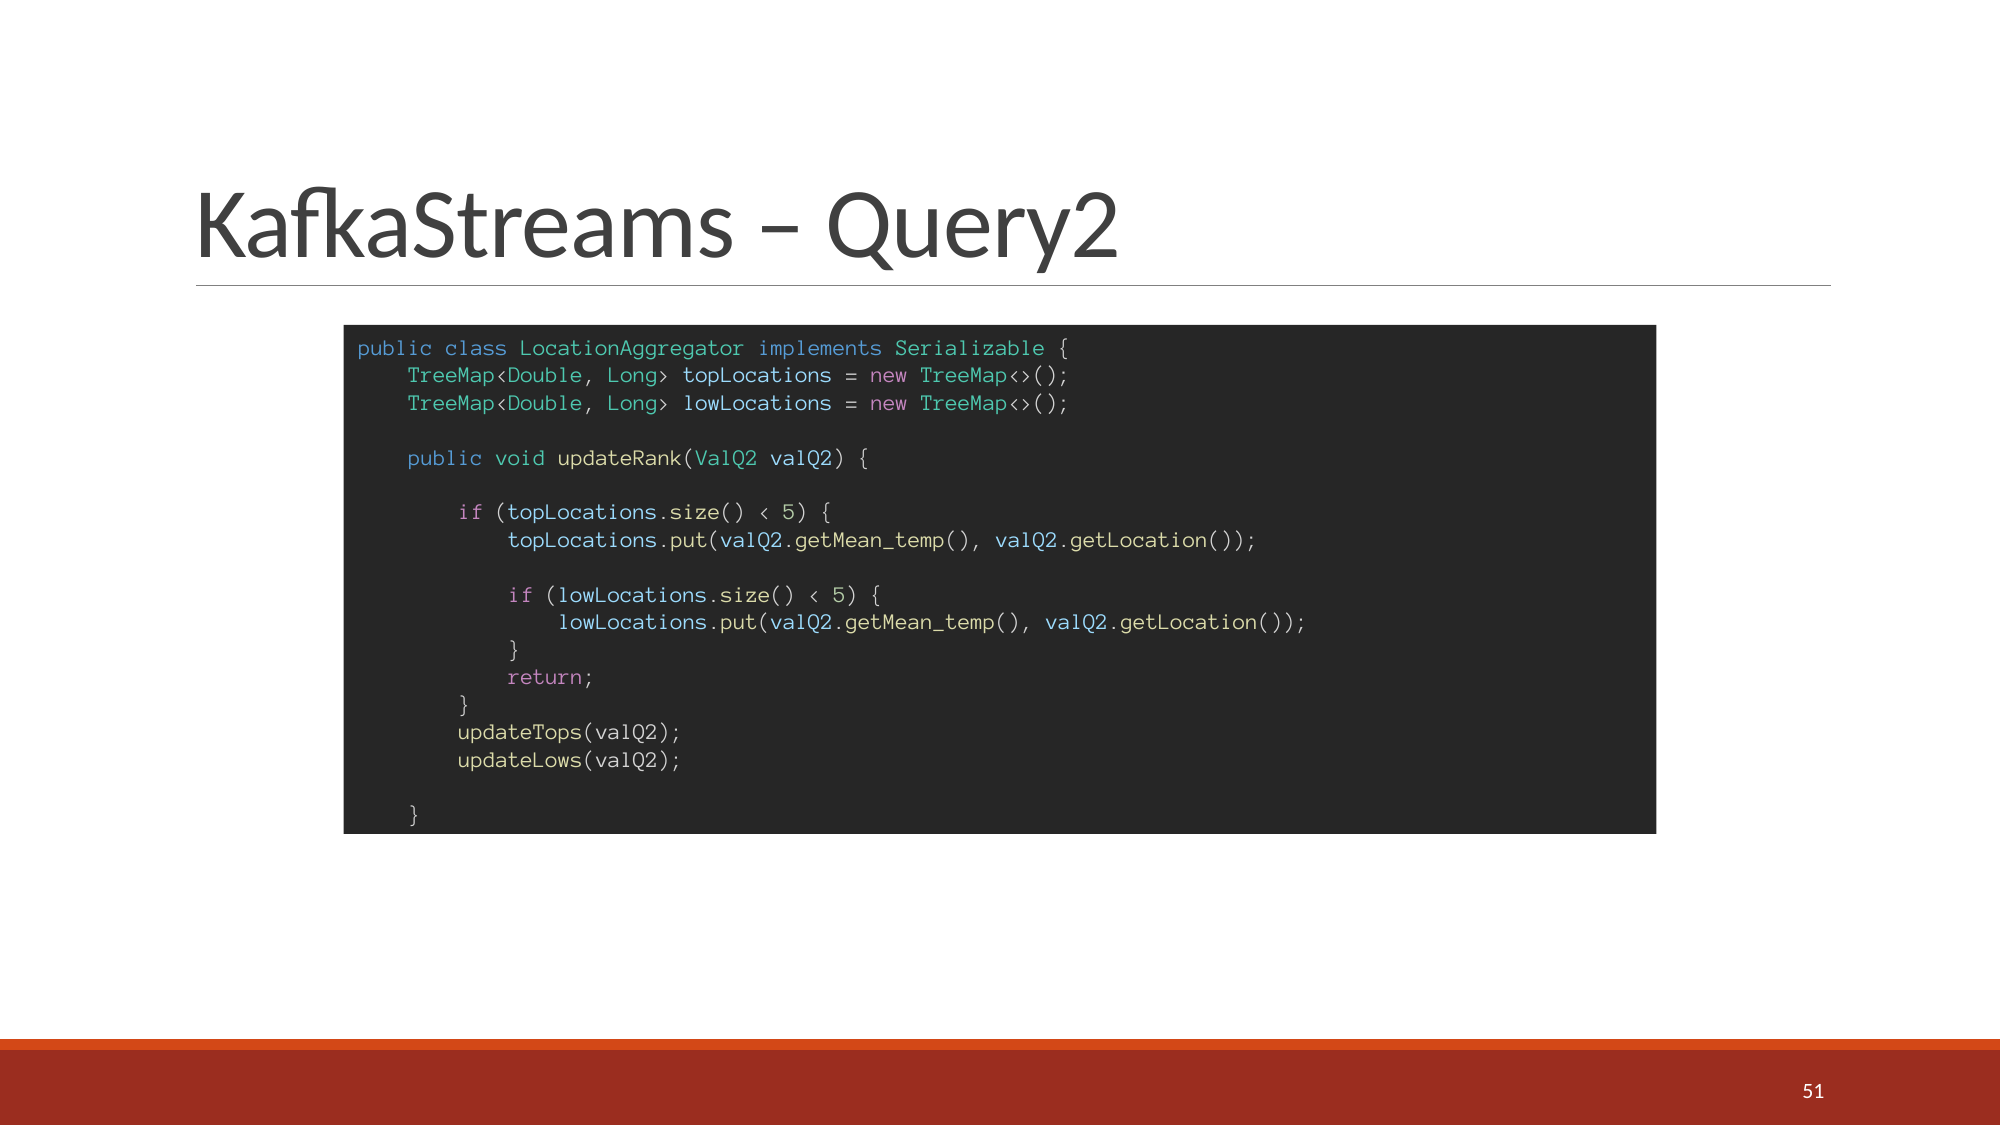

# KafkaStreams – Query2
public class LocationAggregator implements Serializable {
    TreeMap<Double, Long> topLocations = new TreeMap<>();
    TreeMap<Double, Long> lowLocations = new TreeMap<>();
    public void updateRank(ValQ2 valQ2) {
        if (topLocations.size() < 5) {
            topLocations.put(valQ2.getMean_temp(), valQ2.getLocation());
            if (lowLocations.size() < 5) {
                lowLocations.put(valQ2.getMean_temp(), valQ2.getLocation());
            }
            return;
        }
        updateTops(valQ2);
        updateLows(valQ2);
    }
51